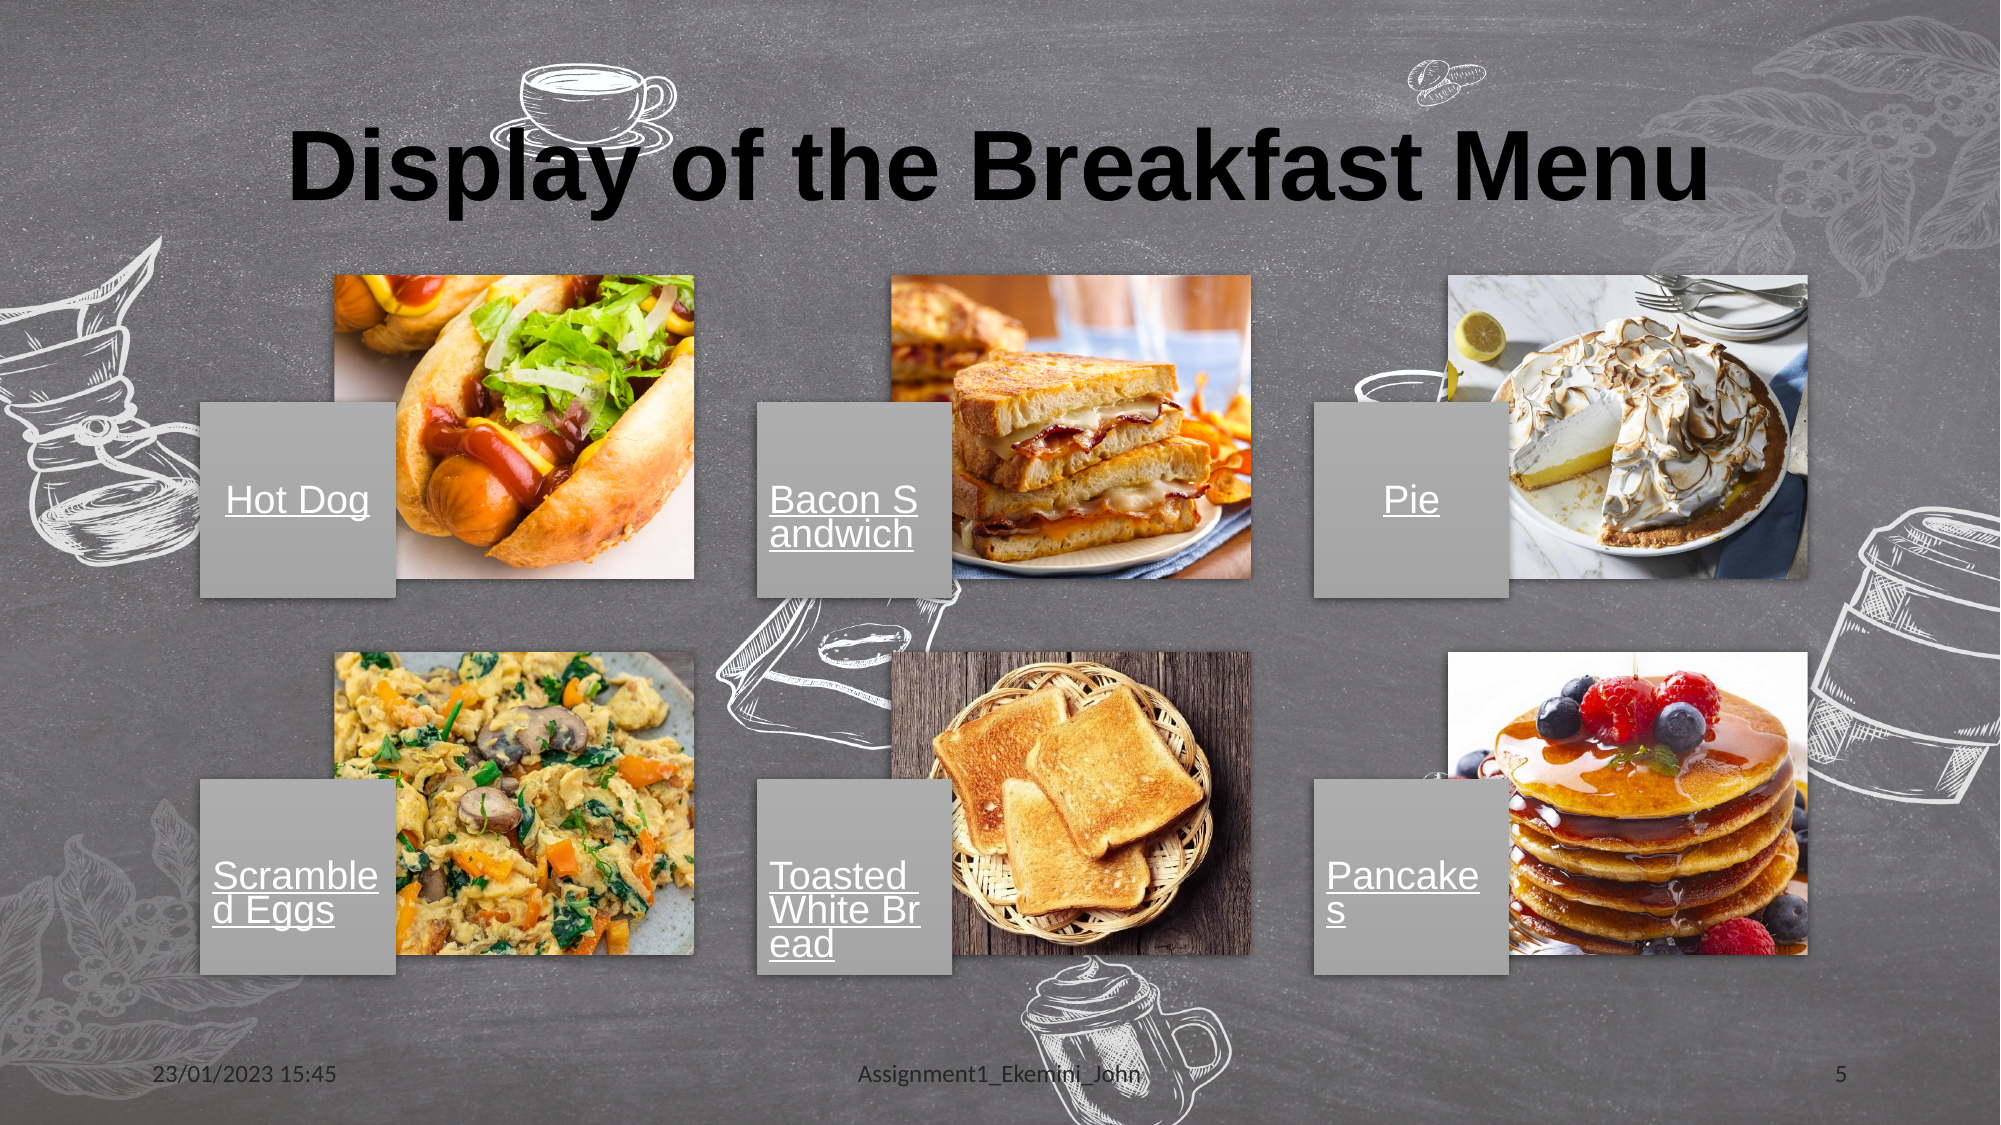

# Display of the Breakfast Menu
Hot Dog
Bacon Sandwich
Pie
Scrambled Eggs
Toasted White Bread
Pancakes
23/01/2023 15:45
Assignment1_Ekemini_John
5